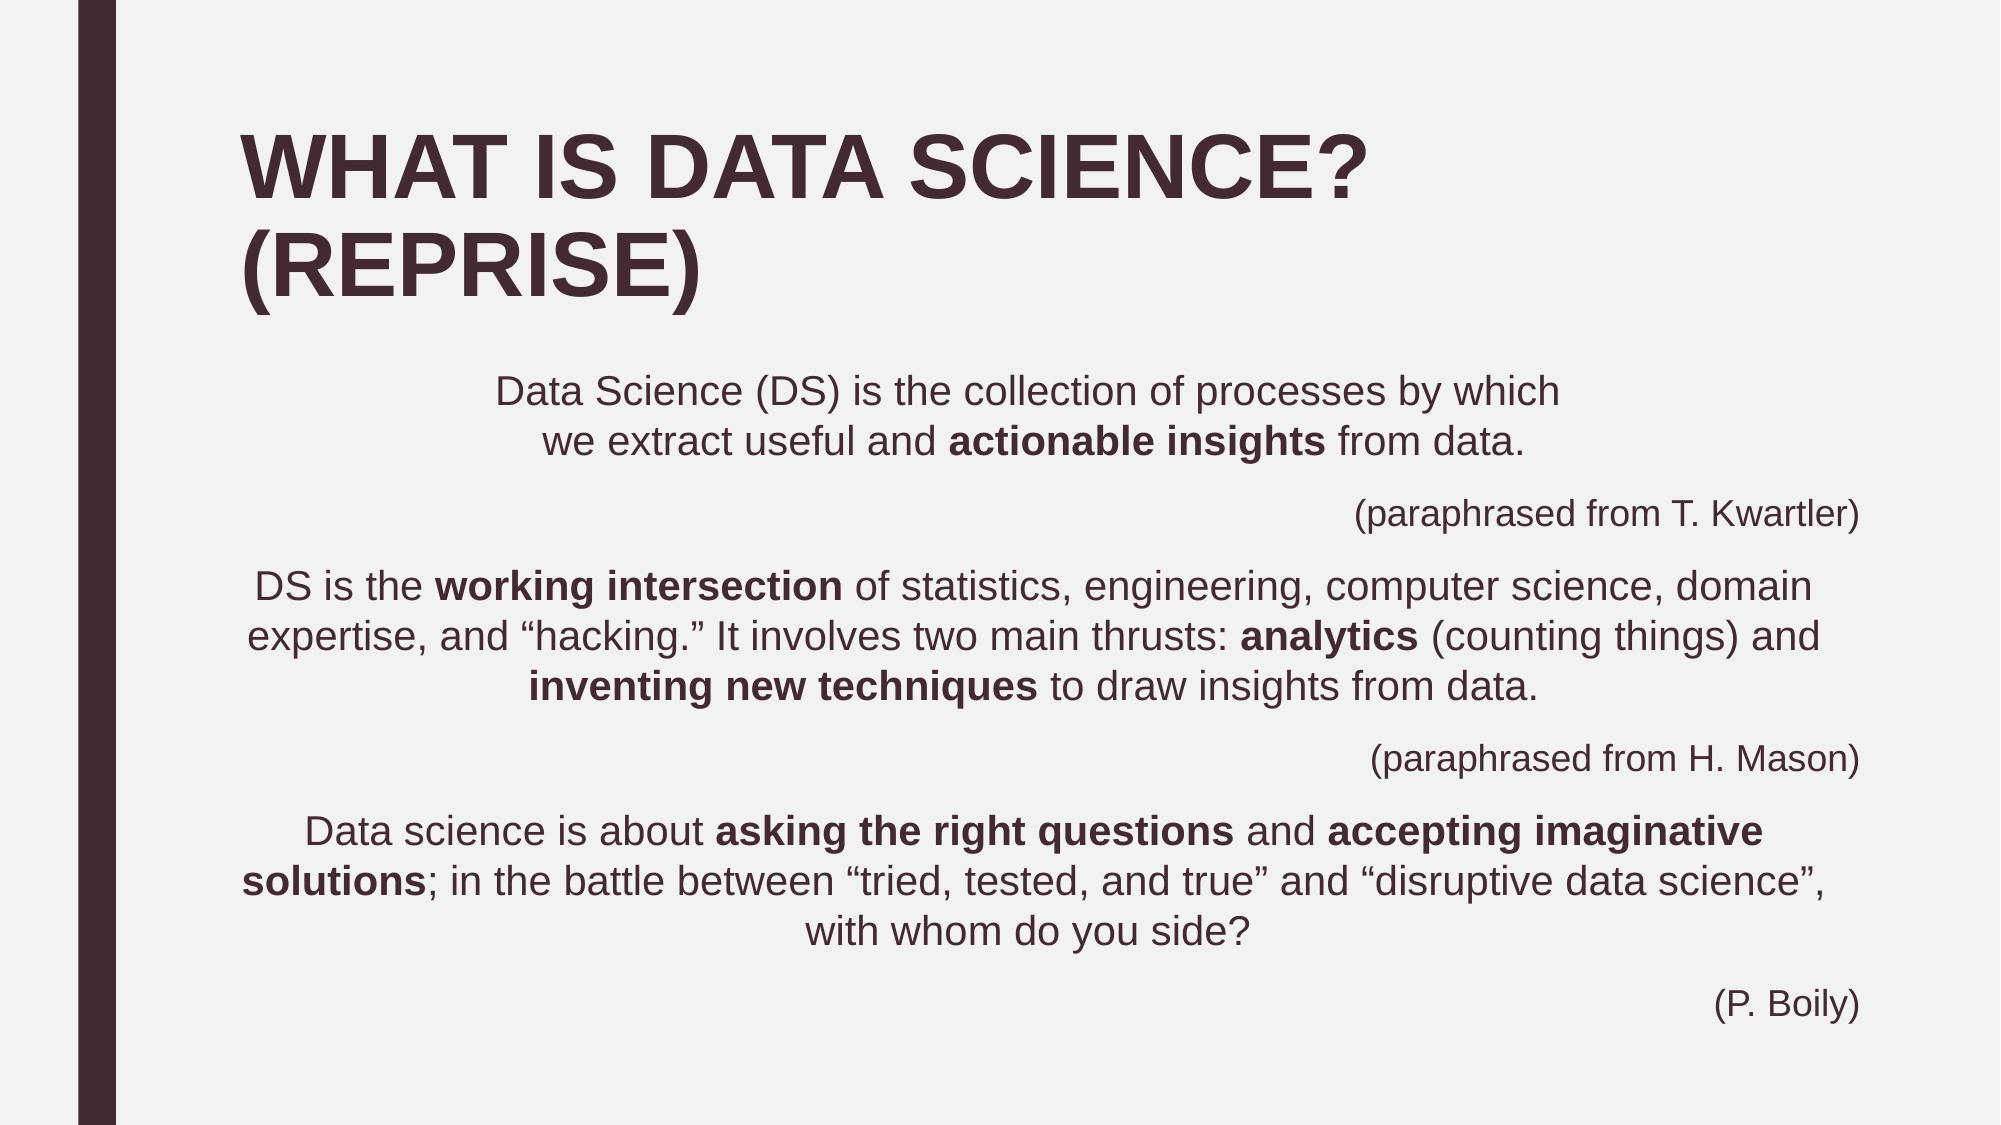

# WHAT IS DATA SCIENCE? (REPRISE)
Data Science (DS) is the collection of processes by which
we extract useful and actionable insights from data.
(paraphrased from T. Kwartler)
DS is the working intersection of statistics, engineering, computer science, domain expertise, and “hacking.” It involves two main thrusts: analytics (counting things) and inventing new techniques to draw insights from data.
(paraphrased from H. Mason)
Data science is about asking the right questions and accepting imaginative solutions; in the battle between “tried, tested, and true” and “disruptive data science”, with whom do you side?
(P. Boily)